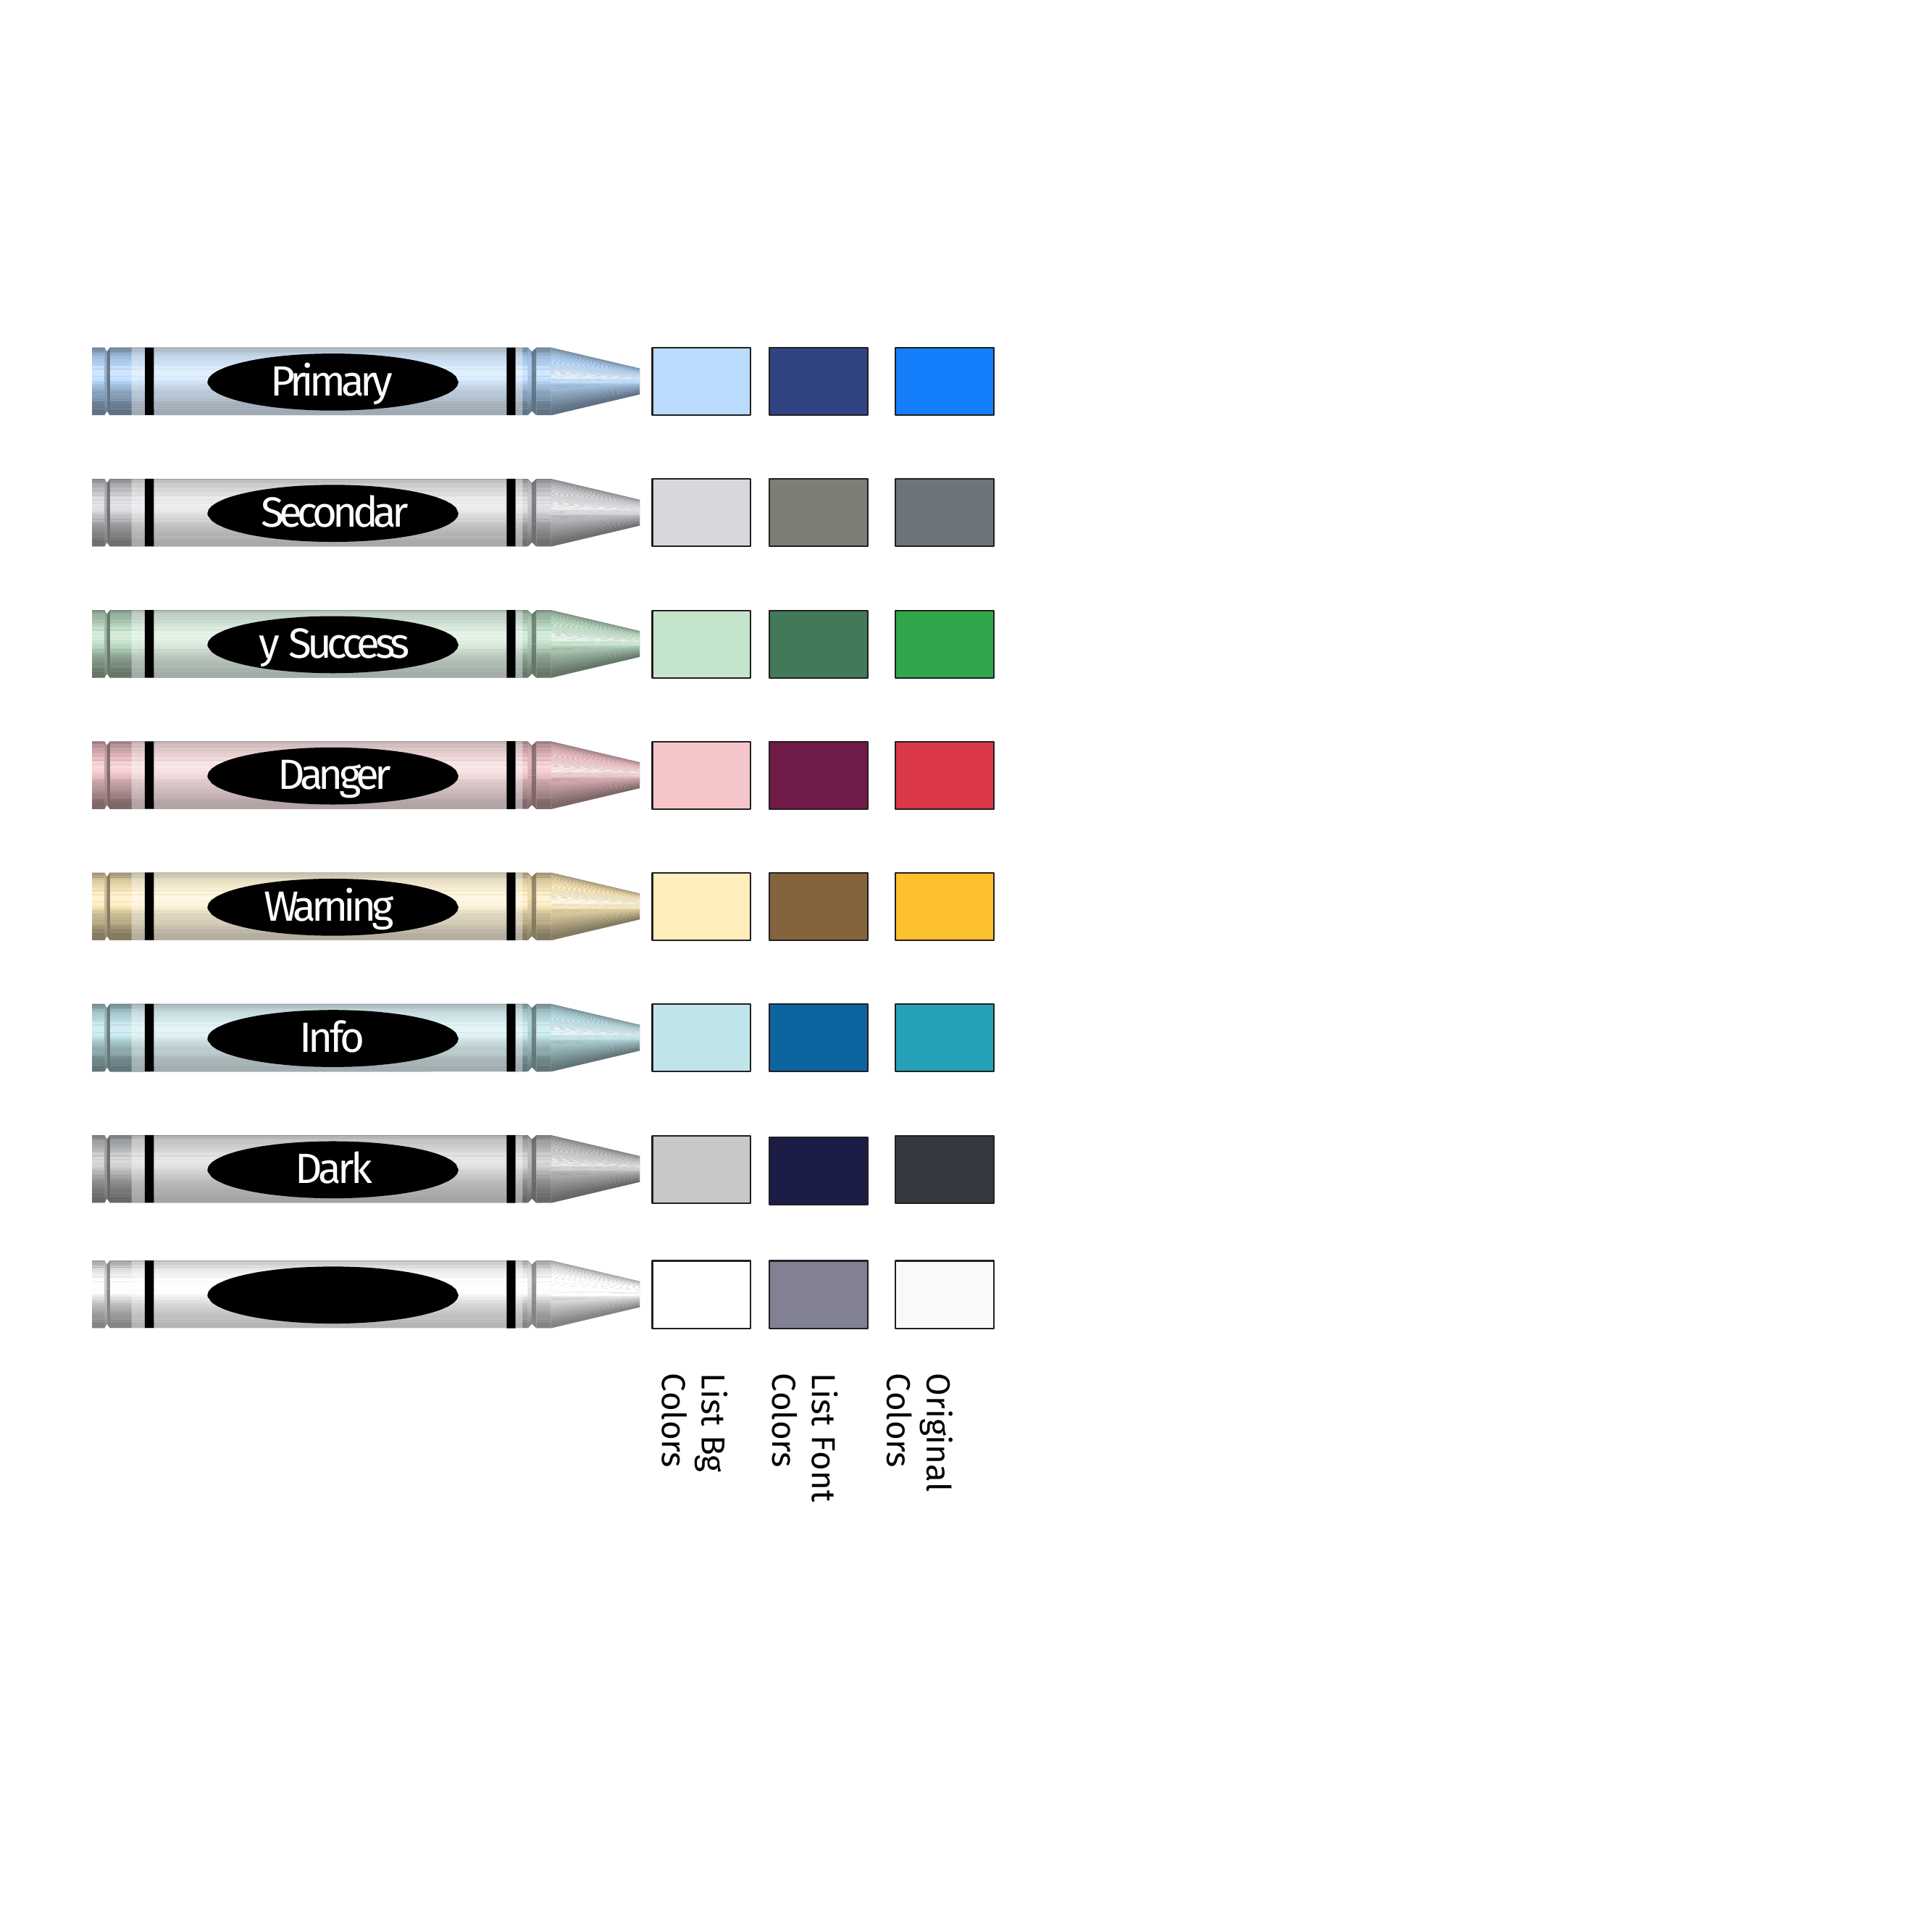

Primary
Secondary  Success  Danger  Warning  Info
Dark  Light

List Bg Colors
List Font Colors
Original Colors
16